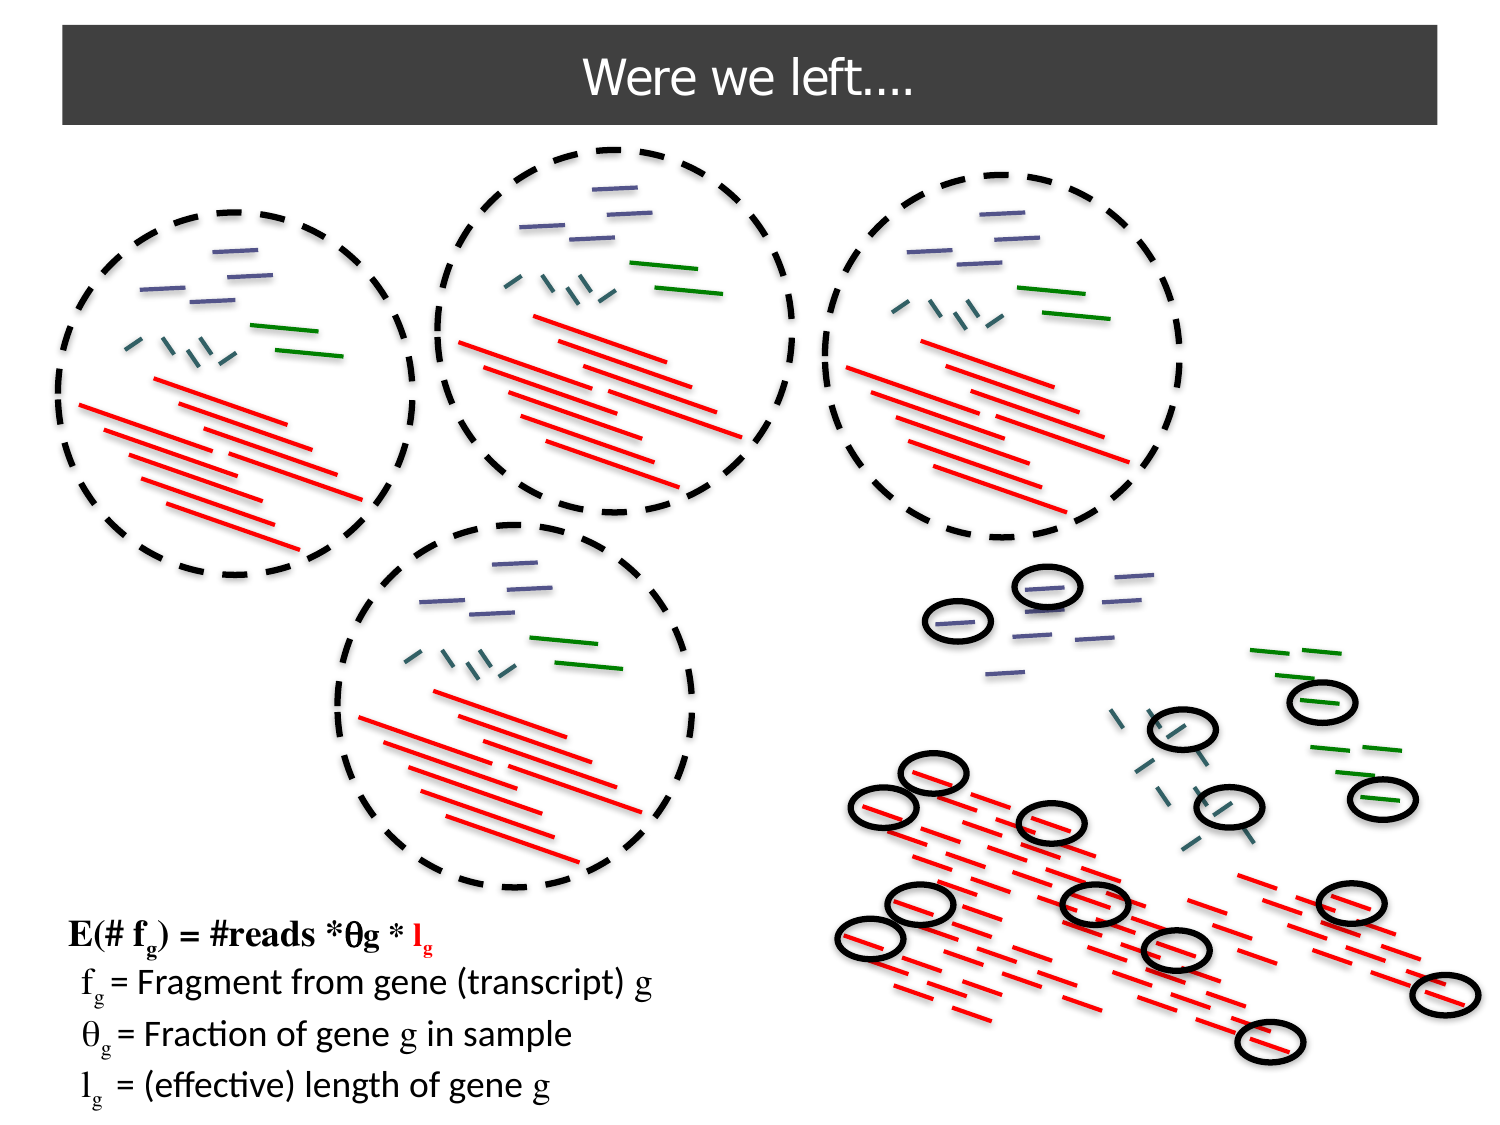

# Were we left….

E(# fg) = #reads *θg * lg

fg = Fragment from gene (transcript) g
θg = Fraction of gene g in sample
lg  = (effective) length of gene g